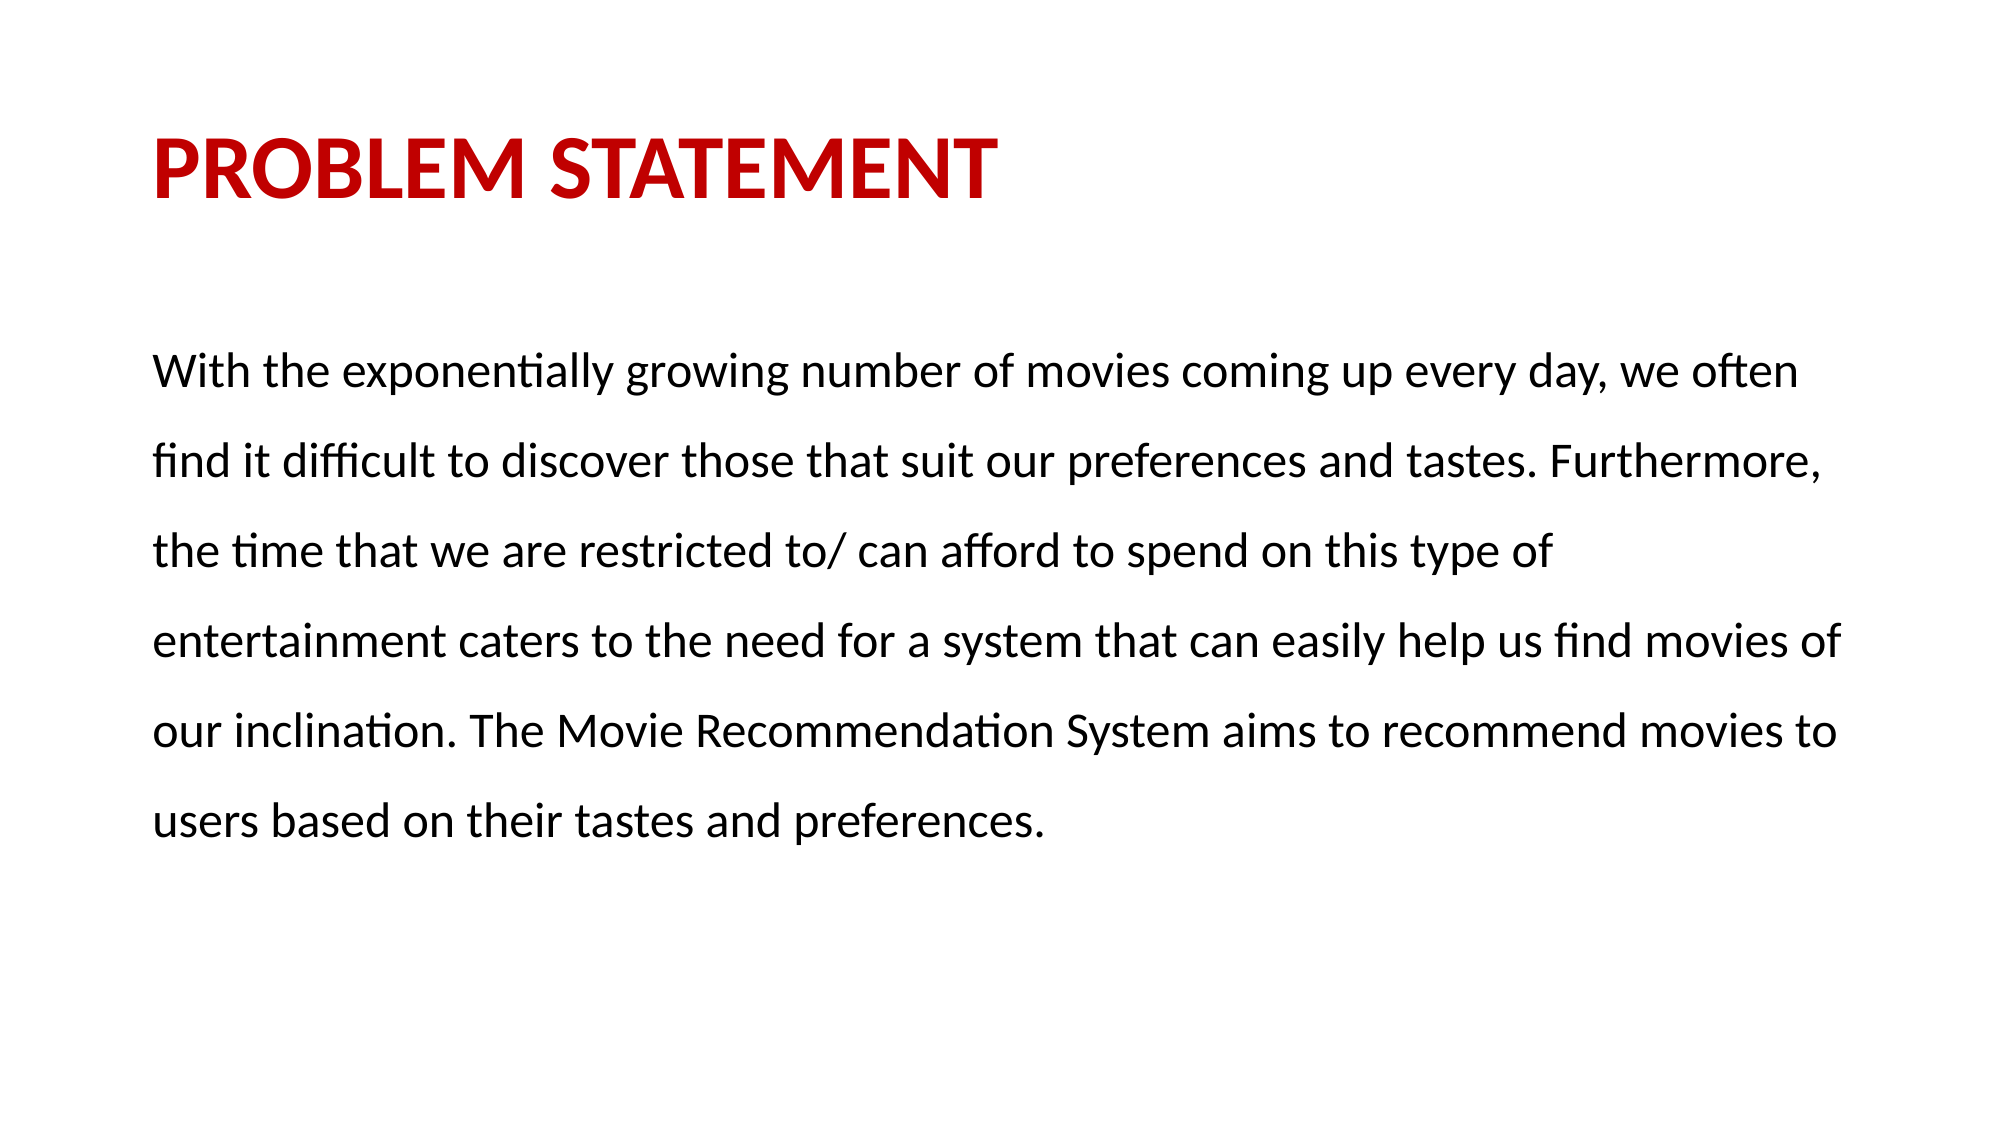

# PROBLEM STATEMENT
With the exponentially growing number of movies coming up every day, we often find it difficult to discover those that suit our preferences and tastes. Furthermore, the time that we are restricted to/ can afford to spend on this type of entertainment caters to the need for a system that can easily help us find movies of our inclination. The Movie Recommendation System aims to recommend movies to users based on their tastes and preferences.